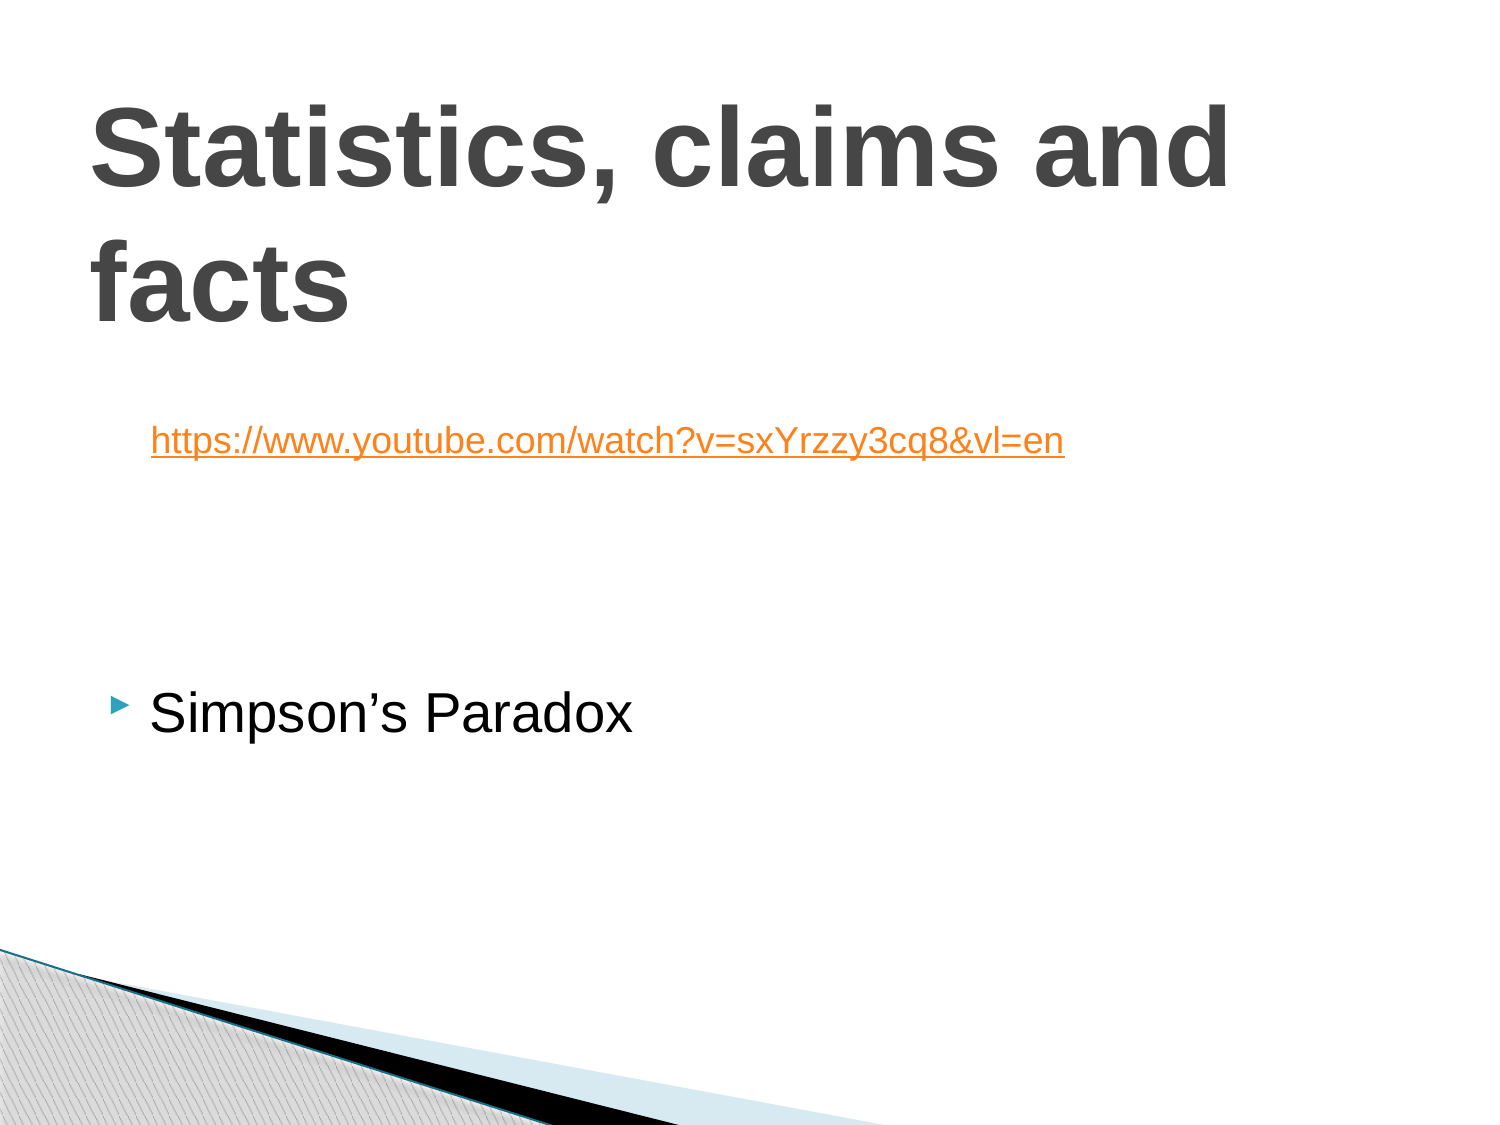

# Statistics, claims and facts
https://www.youtube.com/watch?v=sxYrzzy3cq8&vl=en
Simpson’s Paradox